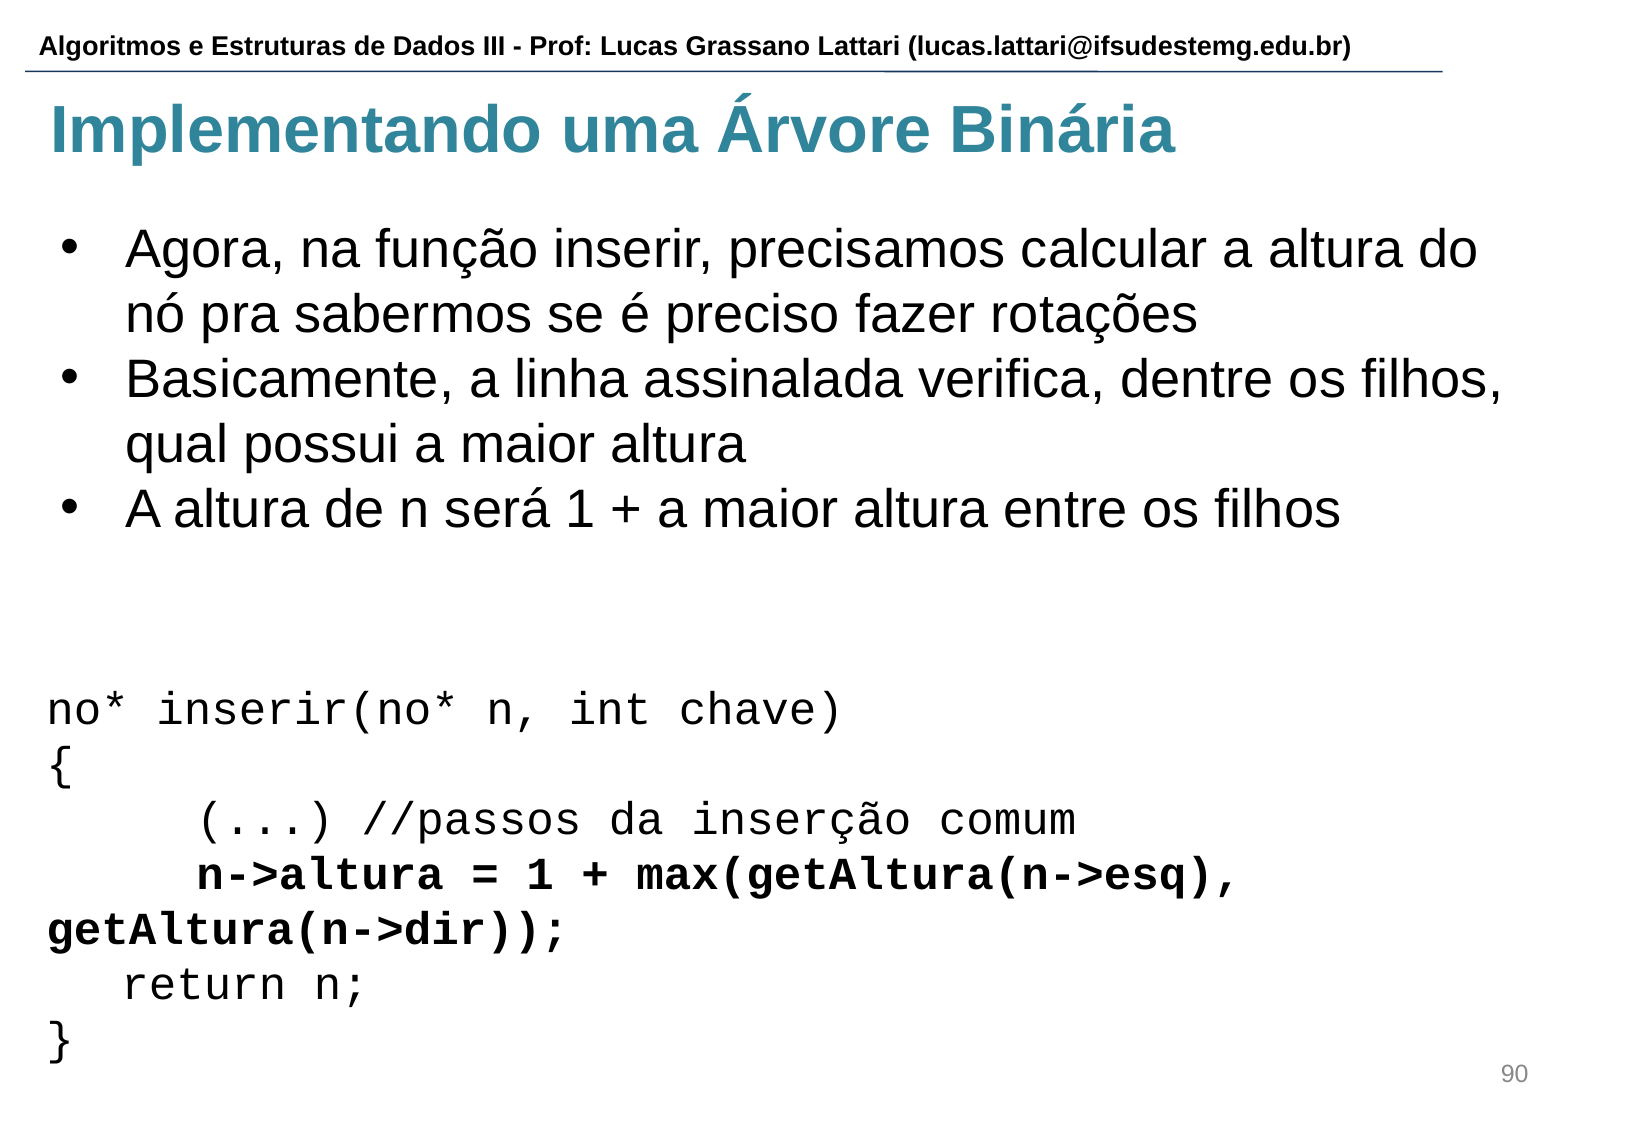

# Implementando uma Árvore Binária
Agora, na função inserir, precisamos calcular a altura do nó pra sabermos se é preciso fazer rotações
Basicamente, a linha assinalada verifica, dentre os filhos, qual possui a maior altura
A altura de n será 1 + a maior altura entre os filhos

no* inserir(no* n, int chave)
{
	(...) //passos da inserção comum
	n->altura = 1 + max(getAltura(n->esq), getAltura(n->dir));
return n;
}
90